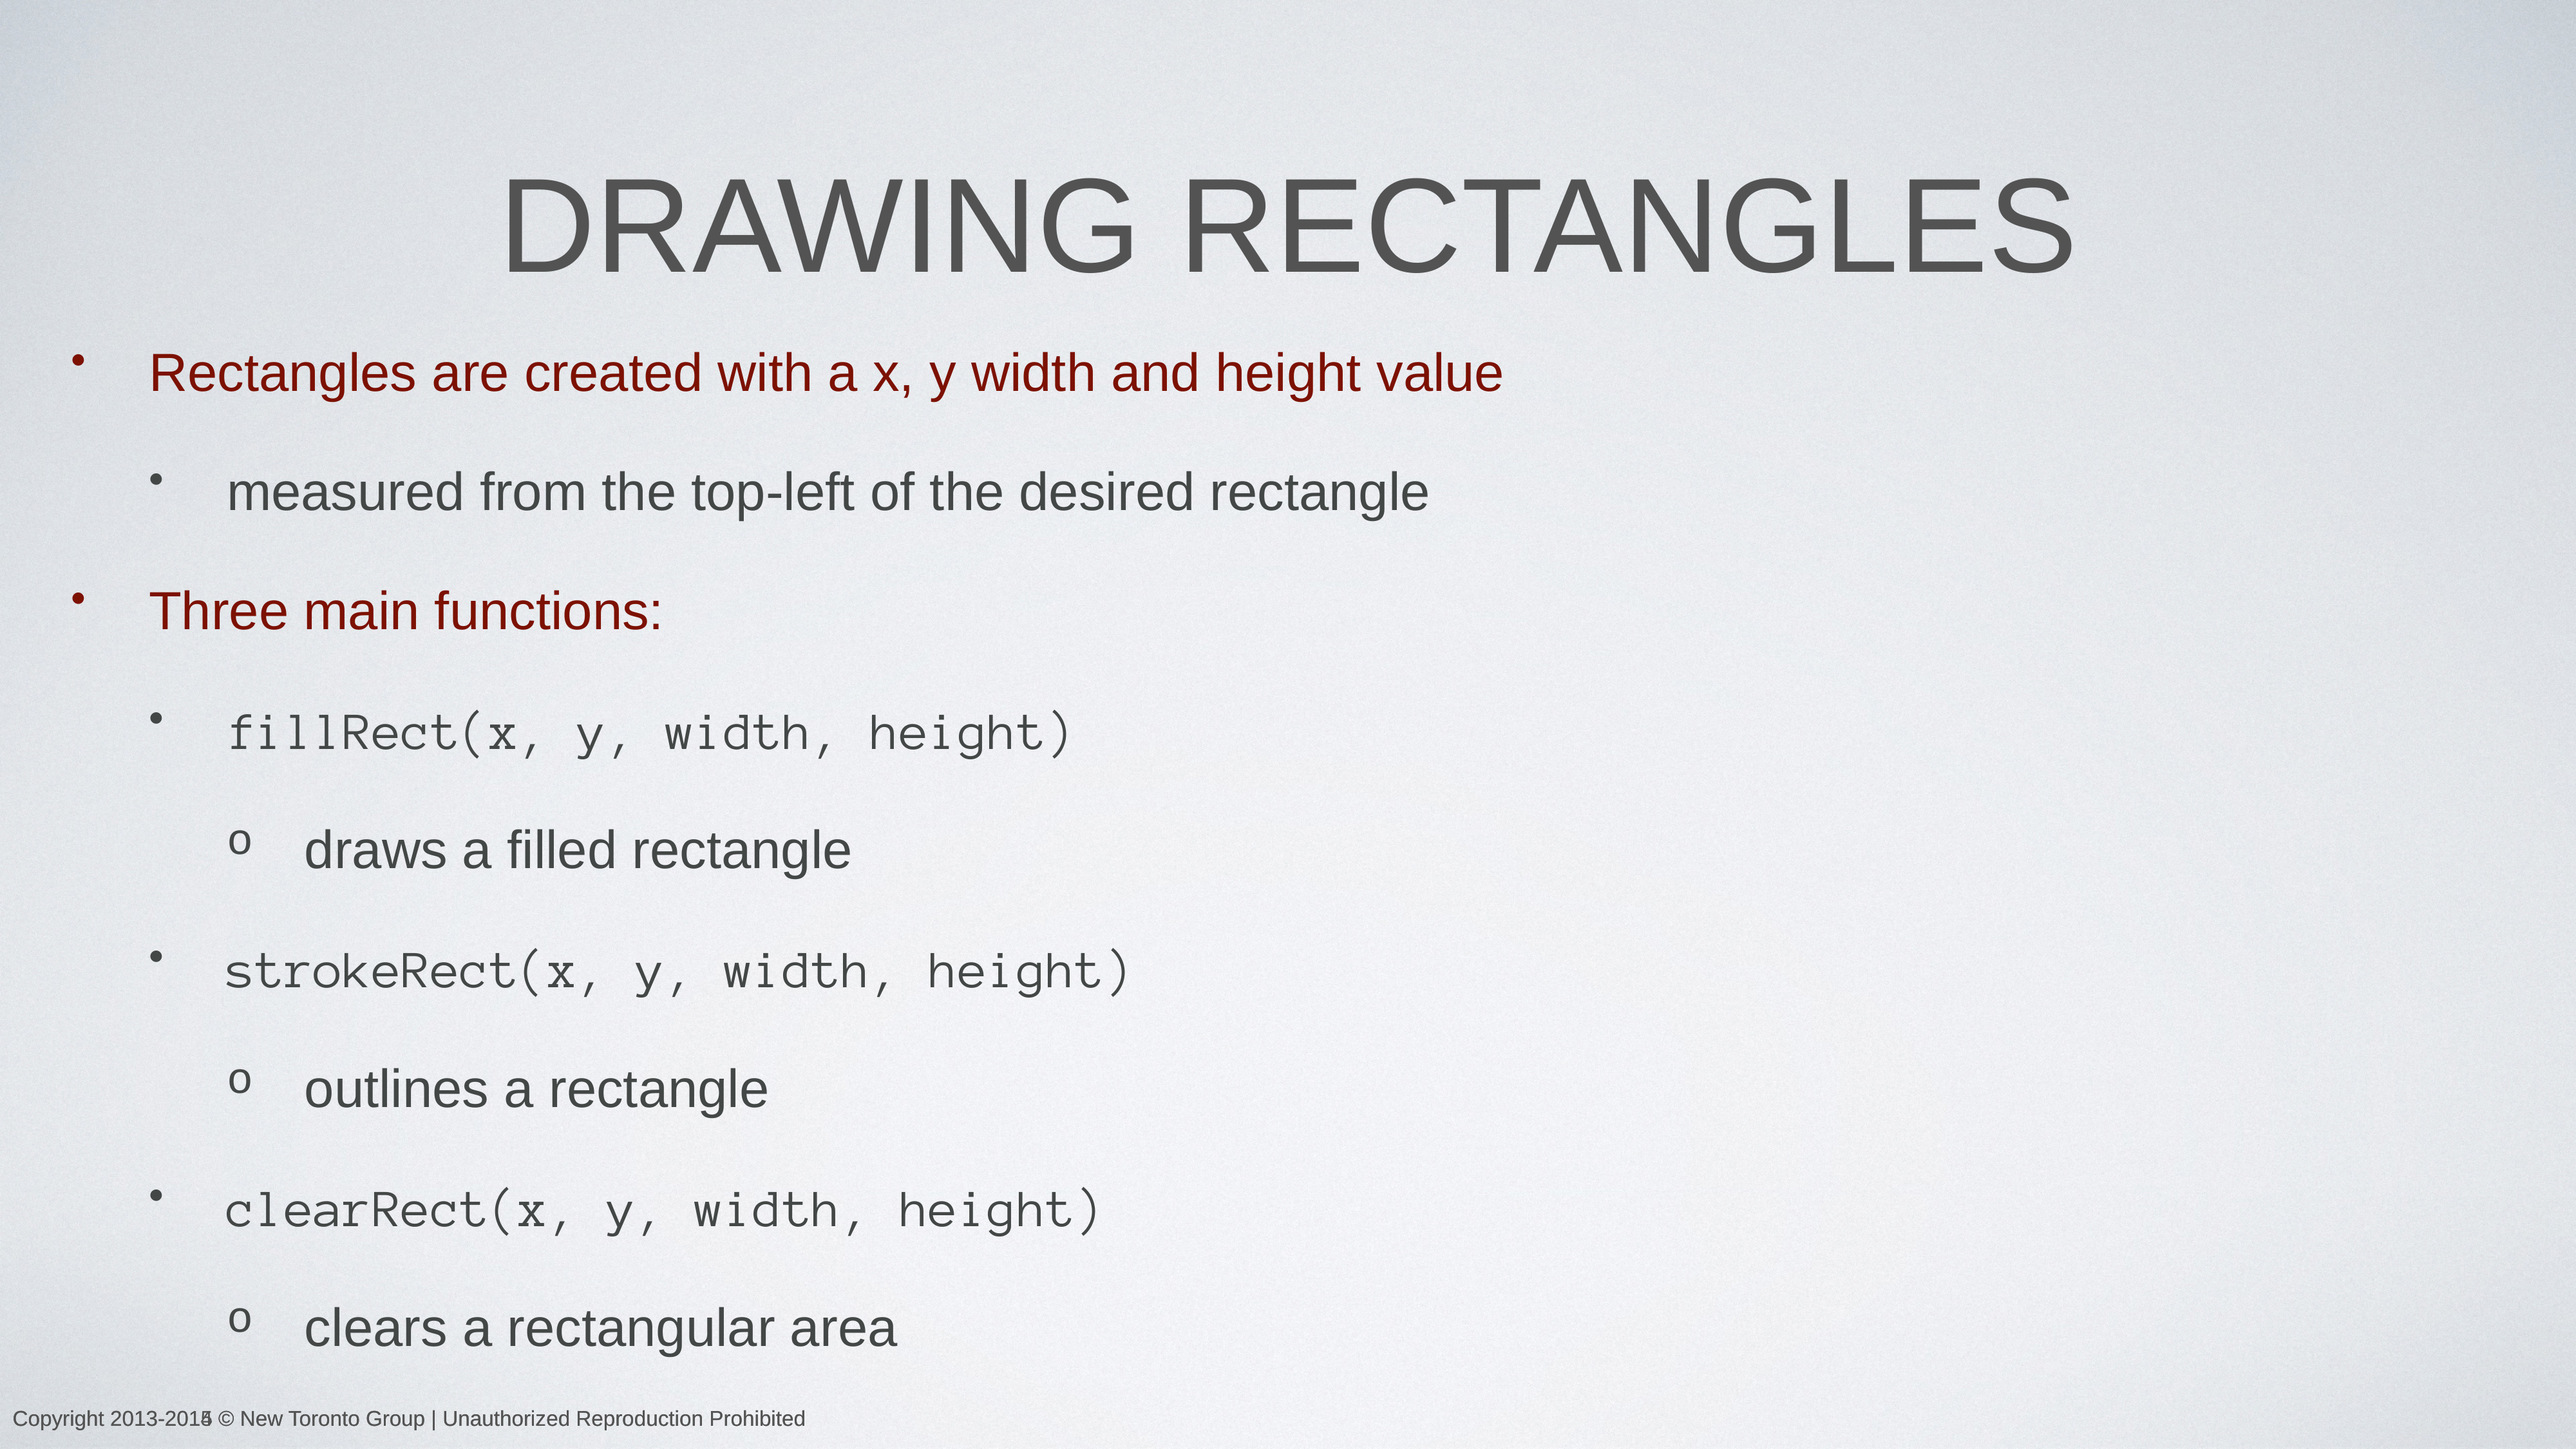

# Drawing rectangles
Rectangles are created with a x, y width and height value
measured from the top-left of the desired rectangle
Three main functions:
fillRect(x, y, width, height)
draws a filled rectangle
strokeRect(x, y, width, height)
outlines a rectangle
clearRect(x, y, width, height)
clears a rectangular area